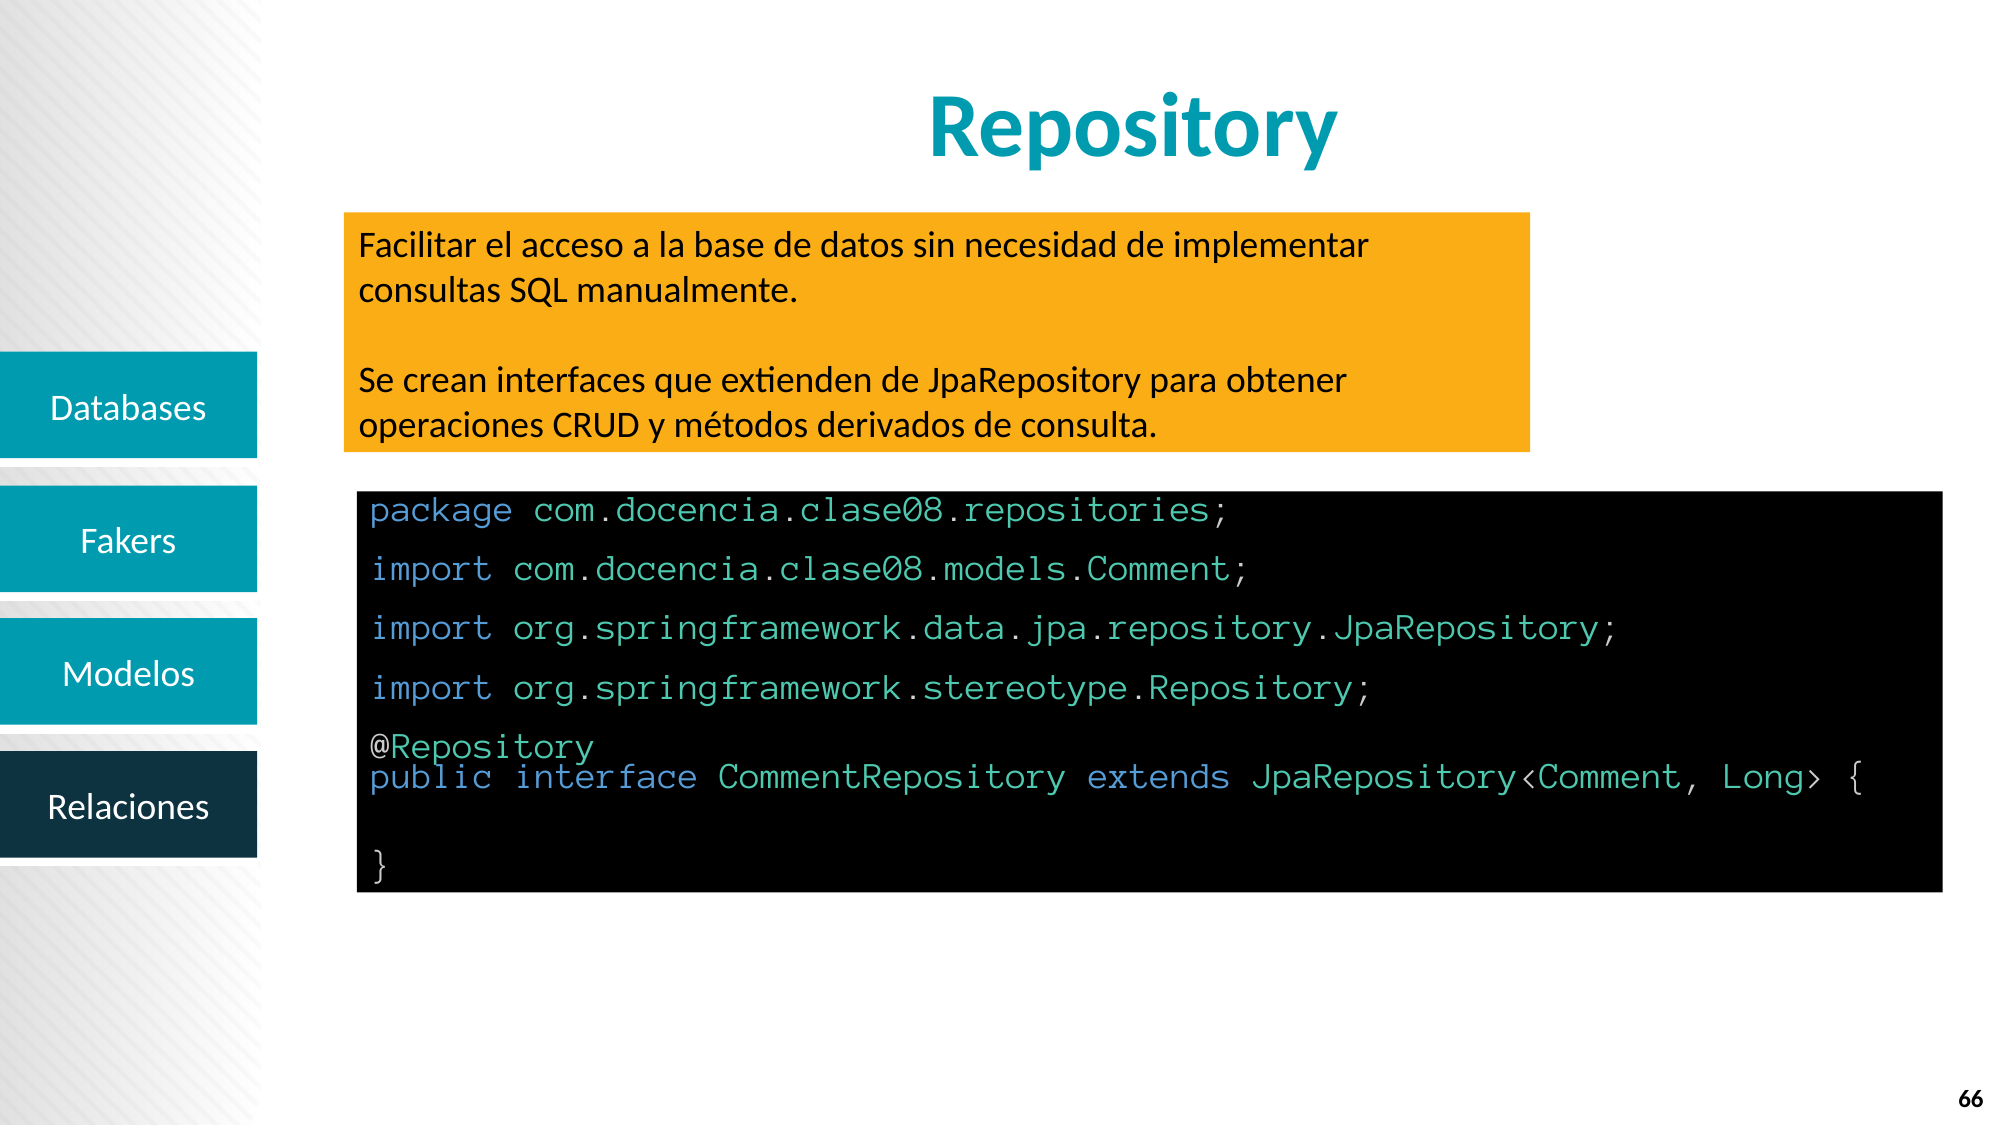

# Repository
Facilitar el acceso a la base de datos sin necesidad de implementar consultas SQL manualmente.

Se crean interfaces que extienden de JpaRepository para obtener operaciones CRUD y métodos derivados de consulta.
package com.docencia.clase08.repositories;
import com.docencia.clase08.models.Comment;
import org.springframework.data.jpa.repository.JpaRepository;
import org.springframework.stereotype.Repository;
@Repository
public interface CommentRepository extends JpaRepository<Comment, Long> {
}
66